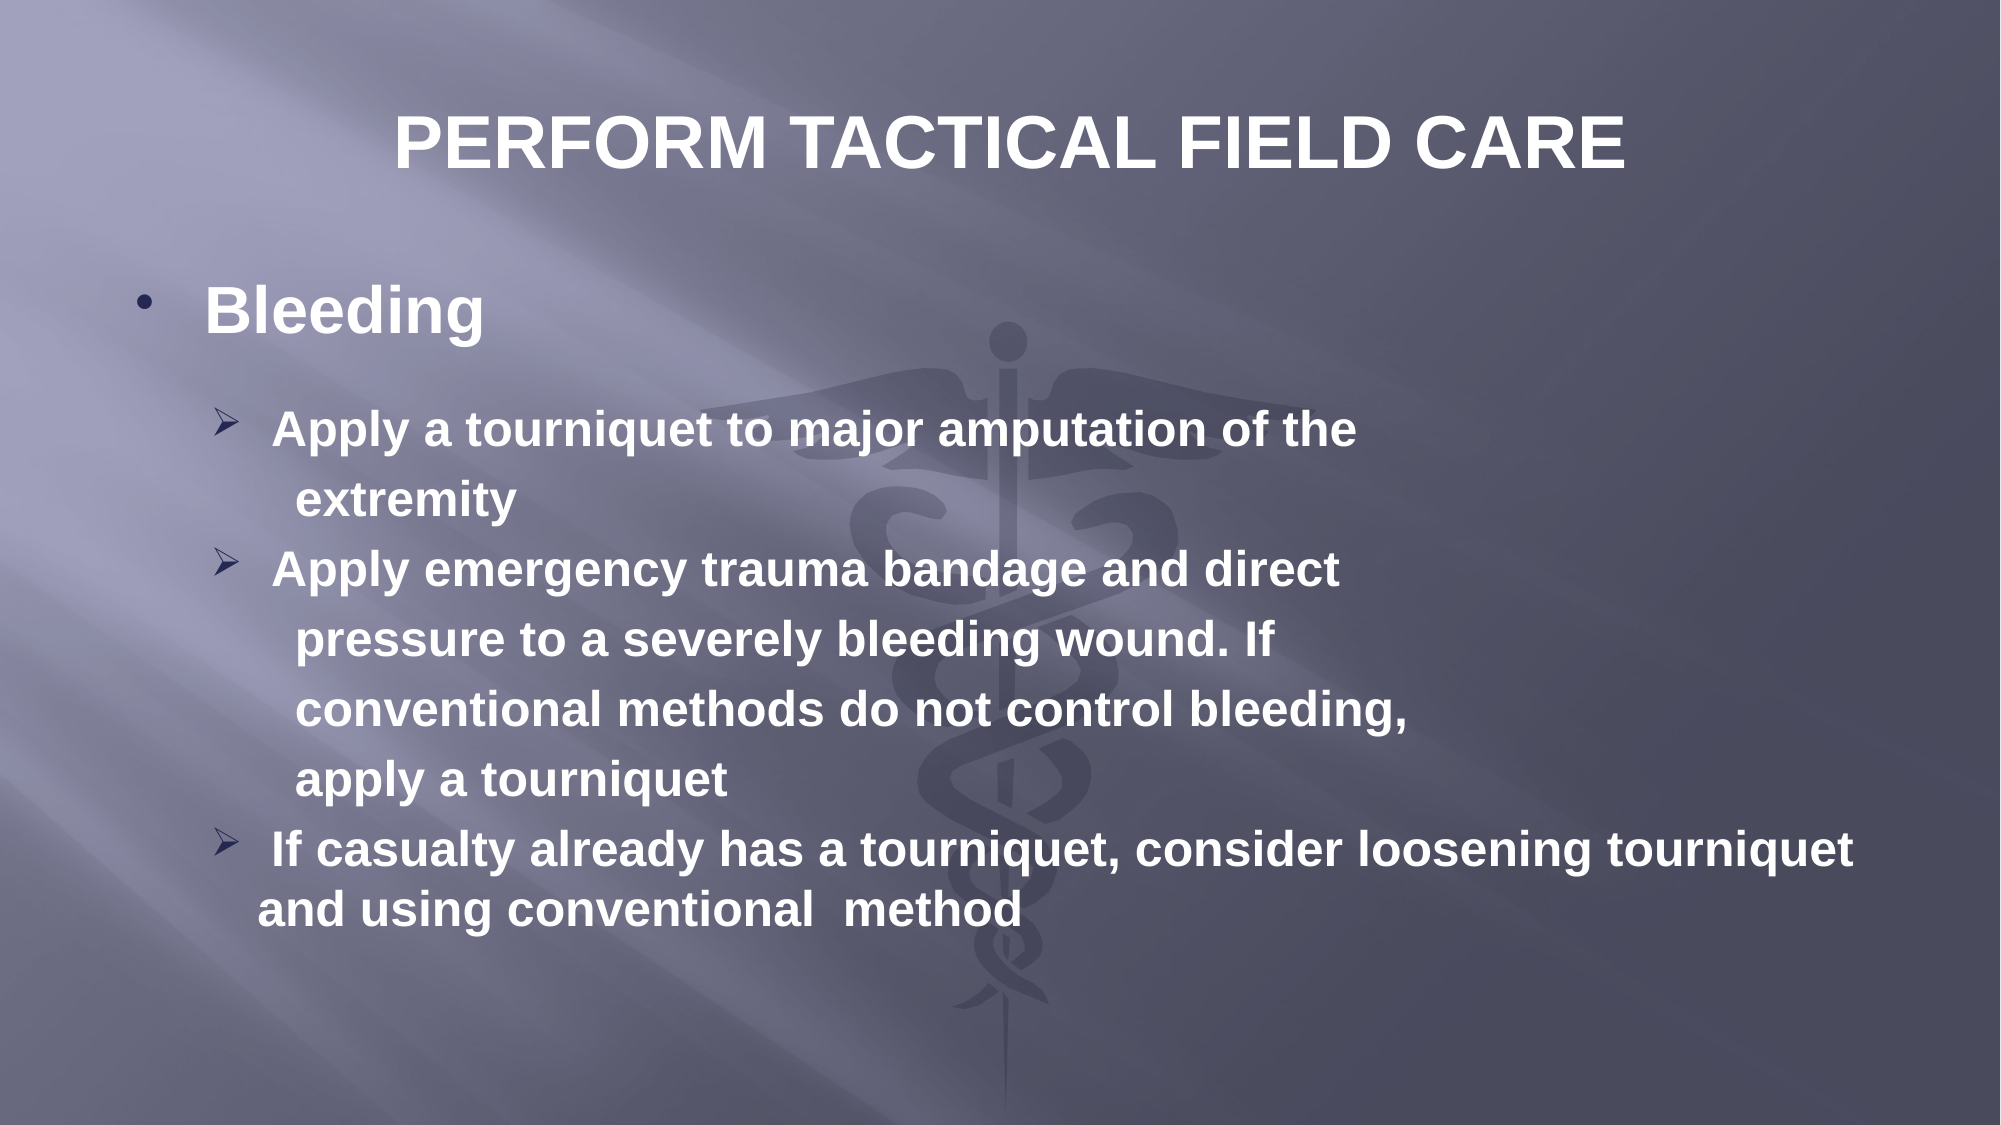

PERFORM TACTICAL FIELD CARE

Bleeding

 Apply a tourniquet to major amputation of the
      extremity
 Apply emergency trauma bandage and direct
      pressure to a severely bleeding wound. If
      conventional methods do not control bleeding,
      apply a tourniquet
 If casualty already has a tourniquet, consider loosening tourniquet and using conventional  method